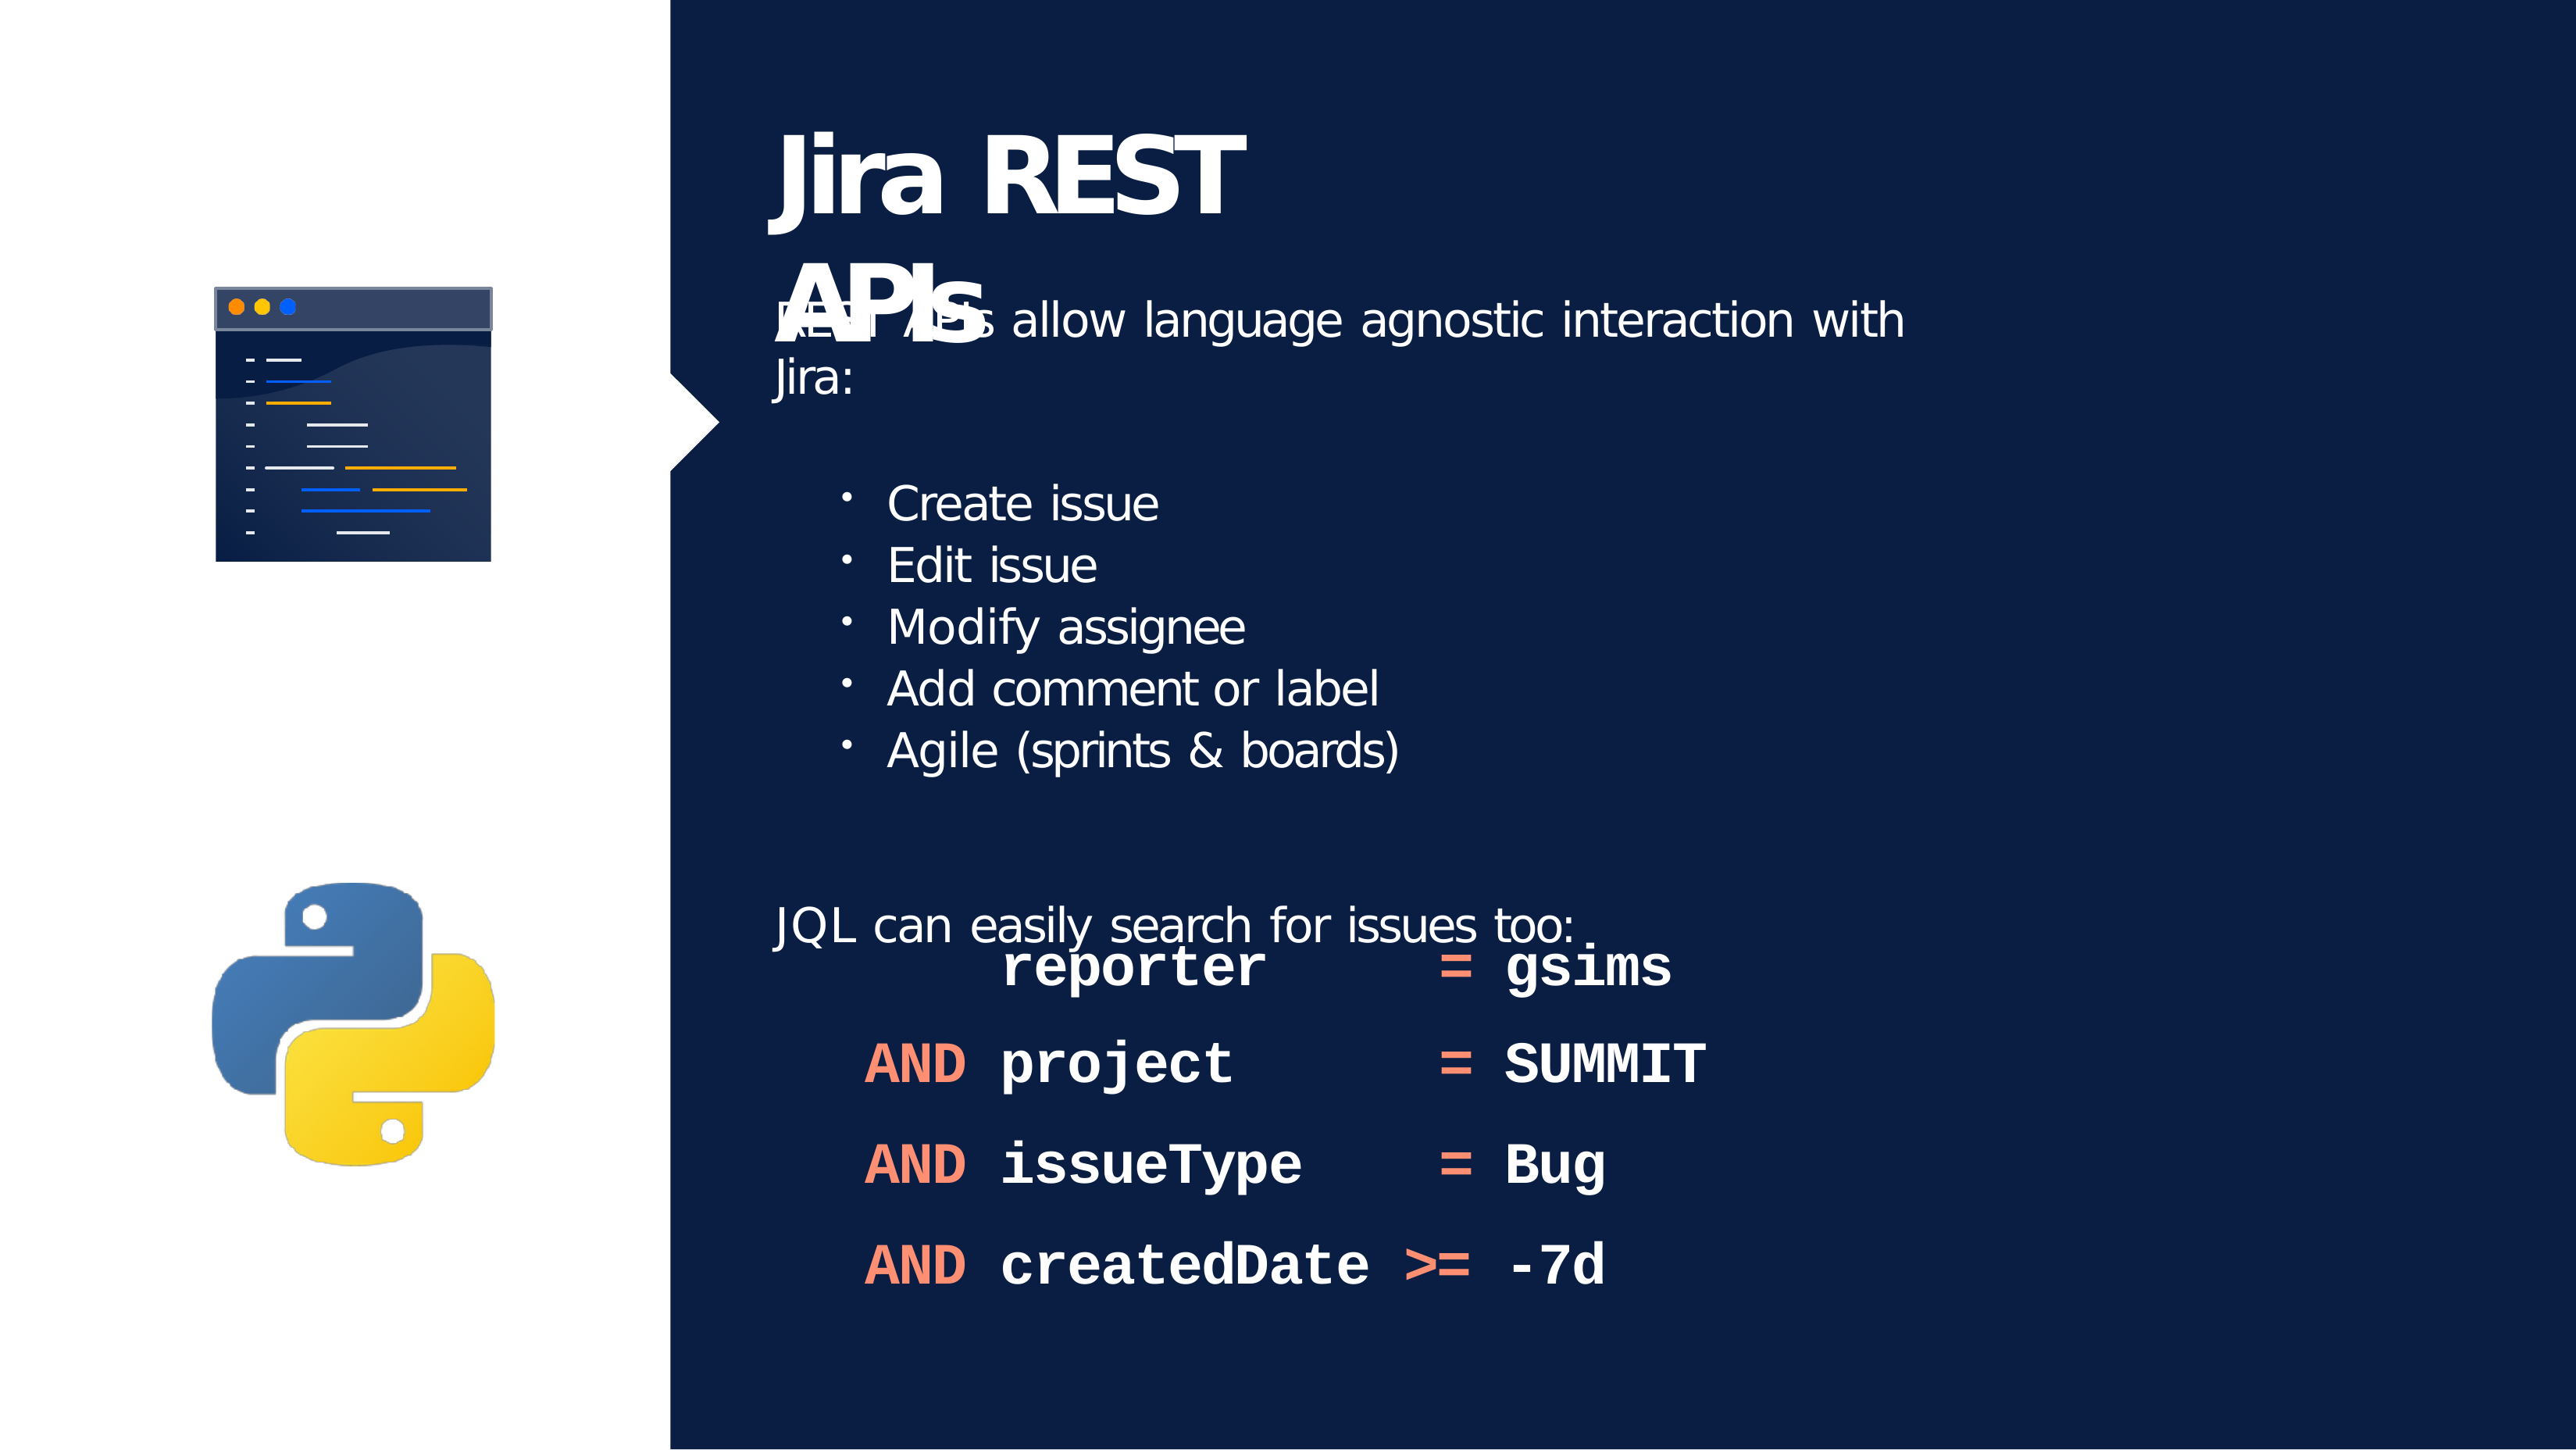

# Jira REST APIs
REST APIs allow language agnostic interaction with Jira:

Create issue
Edit issue
Modify assignee
Add comment or label
Agile (sprints & boards)

JQL can easily search for issues too:

|  | reporter | = | gsims |
| --- | --- | --- | --- |
| AND | project | = | SUMMIT |
| AND | issueType | = | Bug |
| AND | createdDate | >= | -7d |